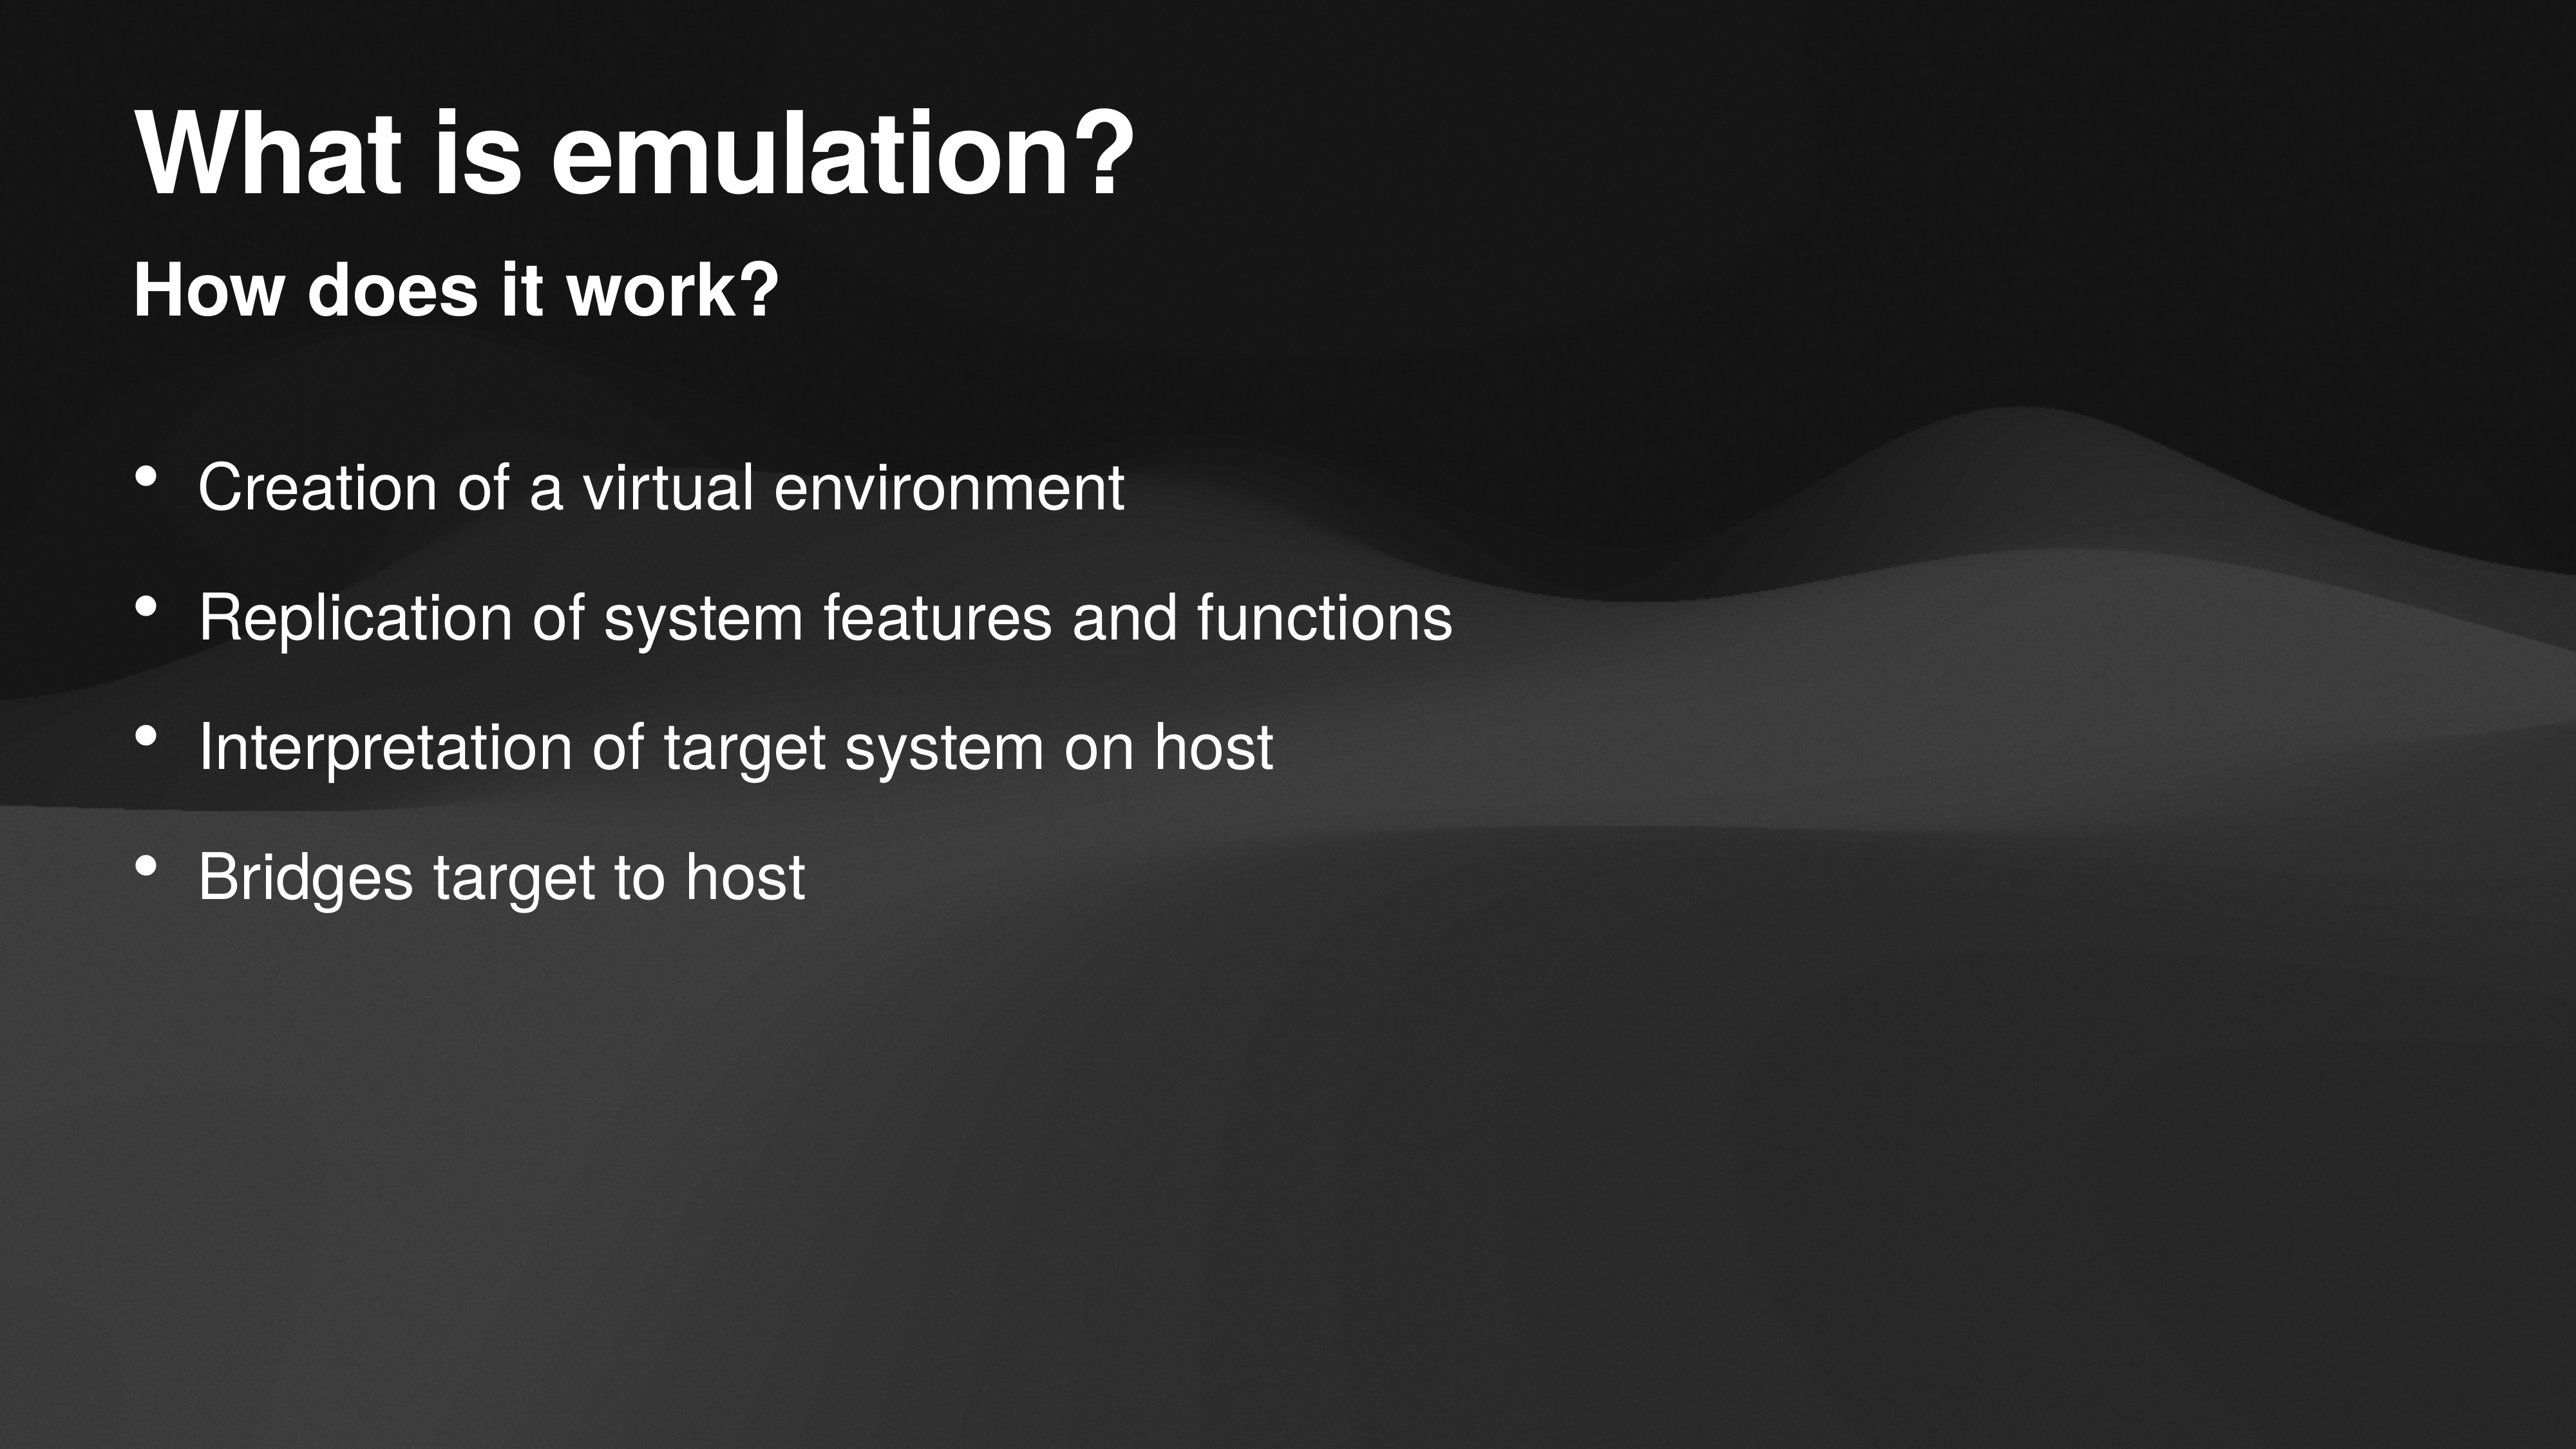

# What is emulation?
How does it work?
Creation of a virtual environment
Replication of system features and functions
Interpretation of target system on host
Bridges target to host